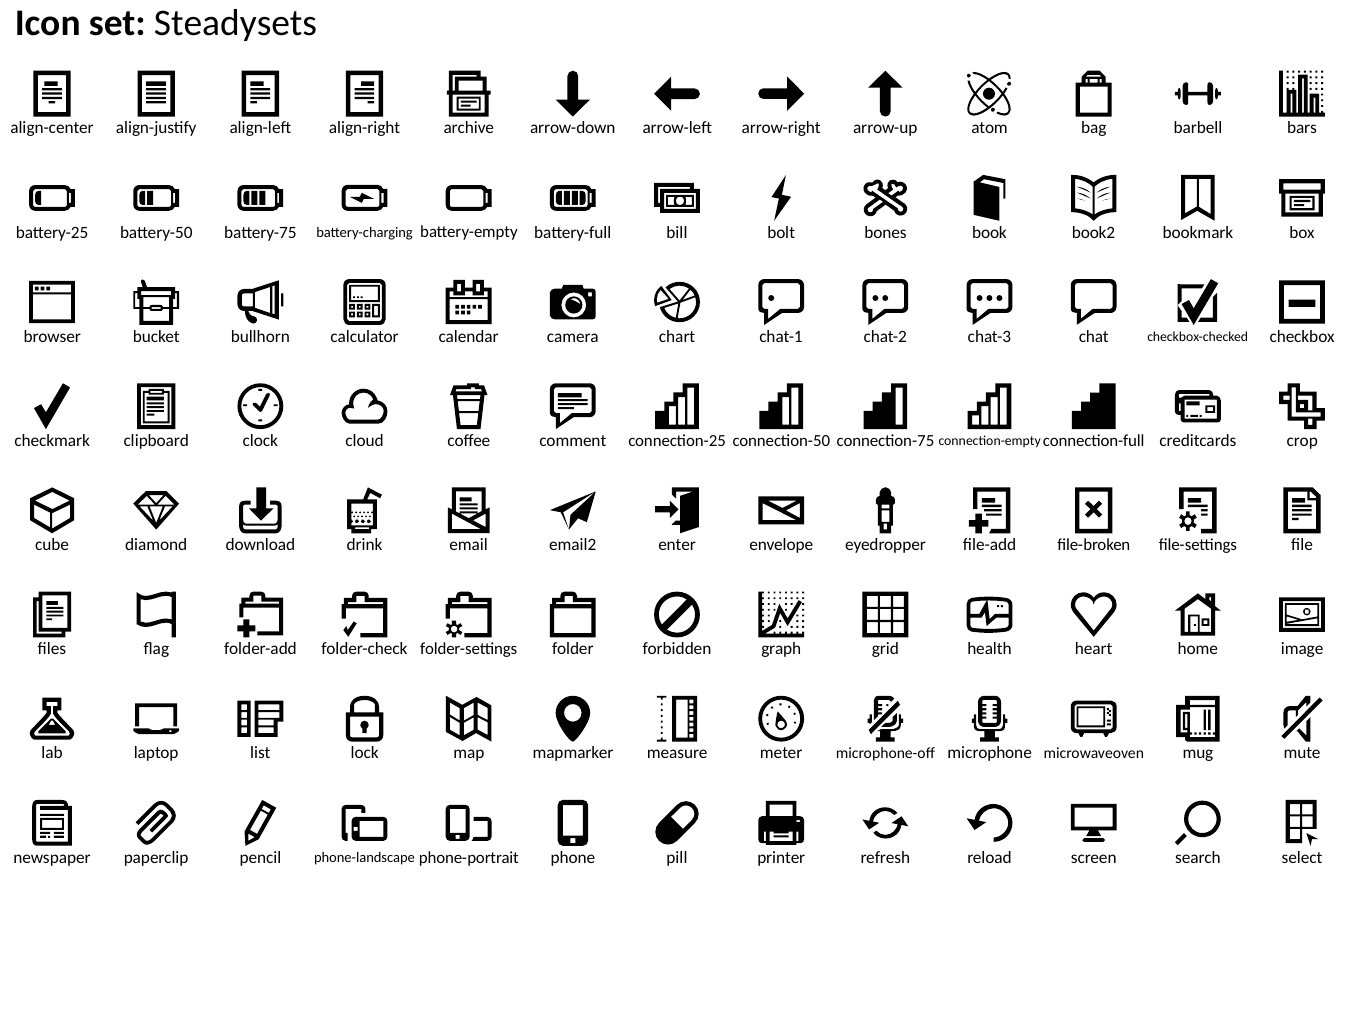

Icon set: Steadysets

align-center
align-justify
align-left
align-right
archive
arrow-down
arrow-left
arrow-right
arrow-up
atom
bag
barbell
bars

battery-25
battery-50
battery-75
battery-charging
battery-empty
battery-full
bill
bolt
bones
book
book2
bookmark
box

browser
bucket
bullhorn
calculator
calendar
camera
chart
chat-1
chat-2
chat-3
chat
checkbox-checked
checkbox

checkmark
clipboard
clock
cloud
coffee
comment
connection-25
connection-50
connection-75
connection-empty
connection-full
creditcards
crop

cube
diamond
download
drink
email
email2
enter
envelope
eyedropper
file-add
file-broken
file-settings
file

files
flag
folder-add
folder-check
folder-settings
folder
forbidden
graph
grid
health
heart
home
image

lab
laptop
list
lock
map
mapmarker
measure
meter
microphone-off
microphone
microwaveoven
mug
mute

newspaper
paperclip
pencil
phone-landscape
phone-portrait
phone
pill
printer
refresh
reload
screen
search
select